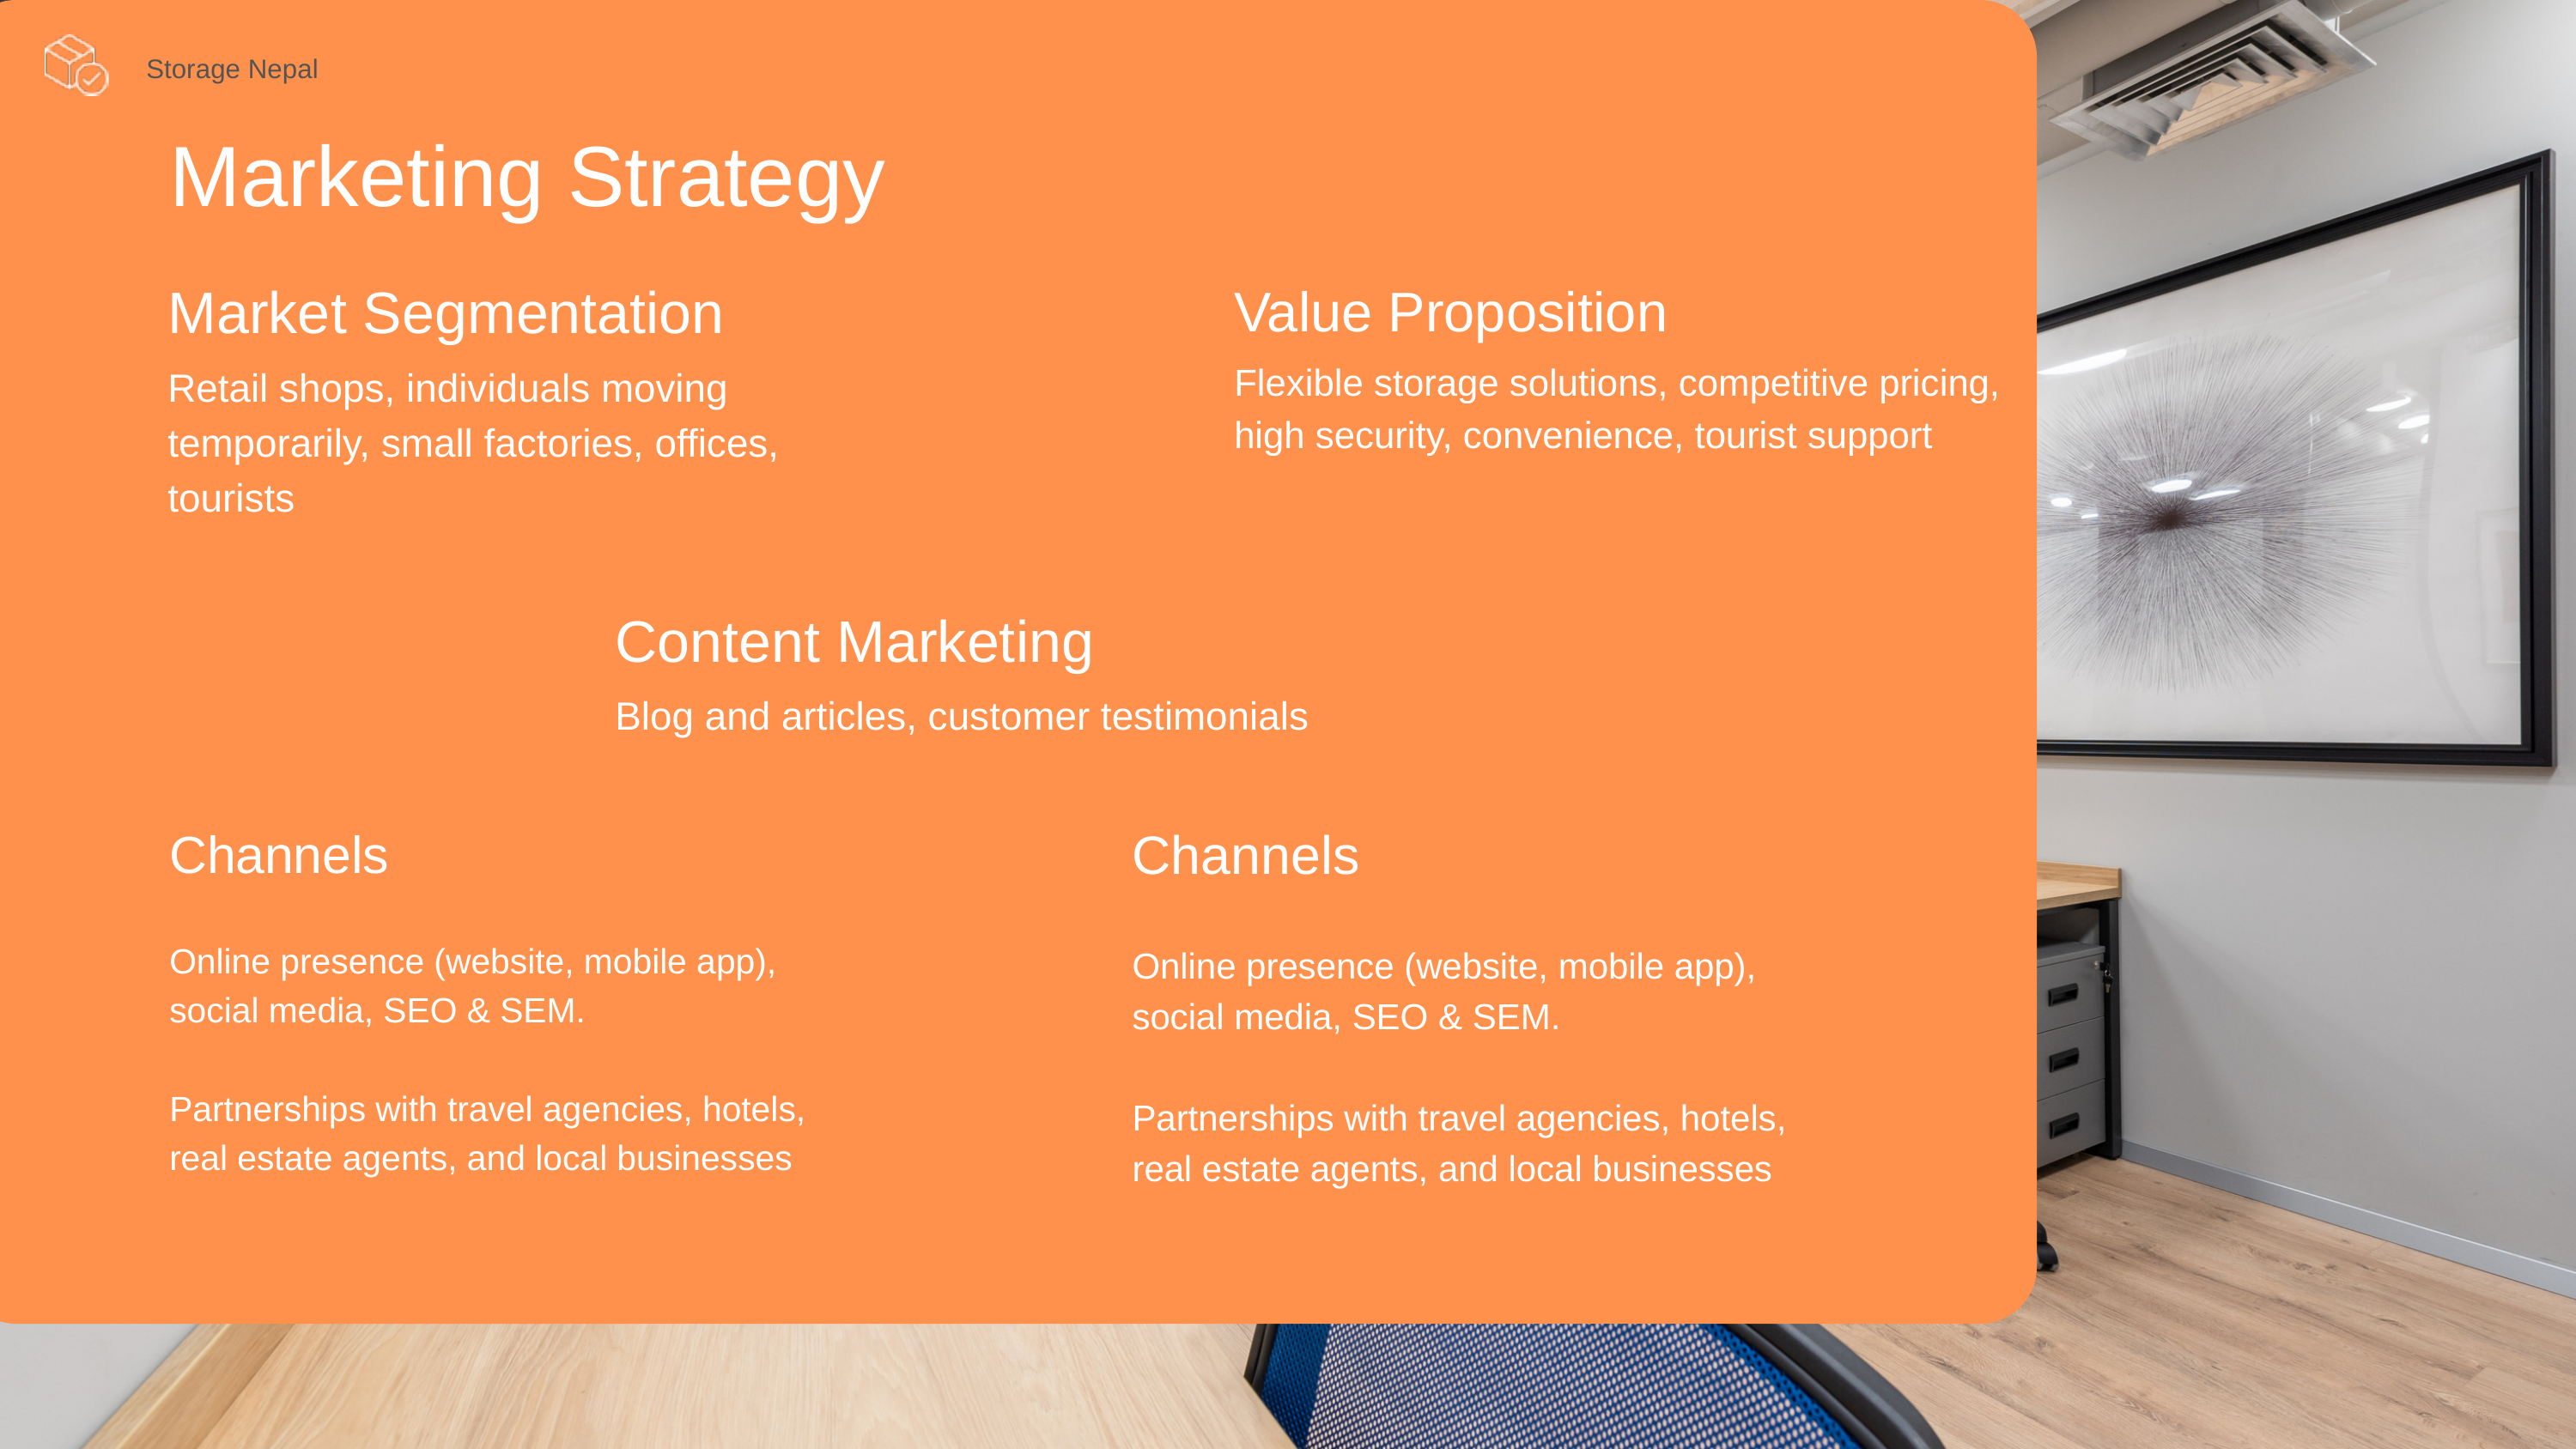

Storage Nepal
Marketing Strategy
Market Segmentation
Value Proposition
Flexible storage solutions, competitive pricing, high security, convenience, tourist support
Retail shops, individuals moving temporarily, small factories, offices, tourists
Content Marketing
Blog and articles, customer testimonials
Channels
Channels
Online presence (website, mobile app), social media, SEO & SEM.

Partnerships with travel agencies, hotels, real estate agents, and local businesses

Online presence (website, mobile app), social media, SEO & SEM.

Partnerships with travel agencies, hotels, real estate agents, and local businesses